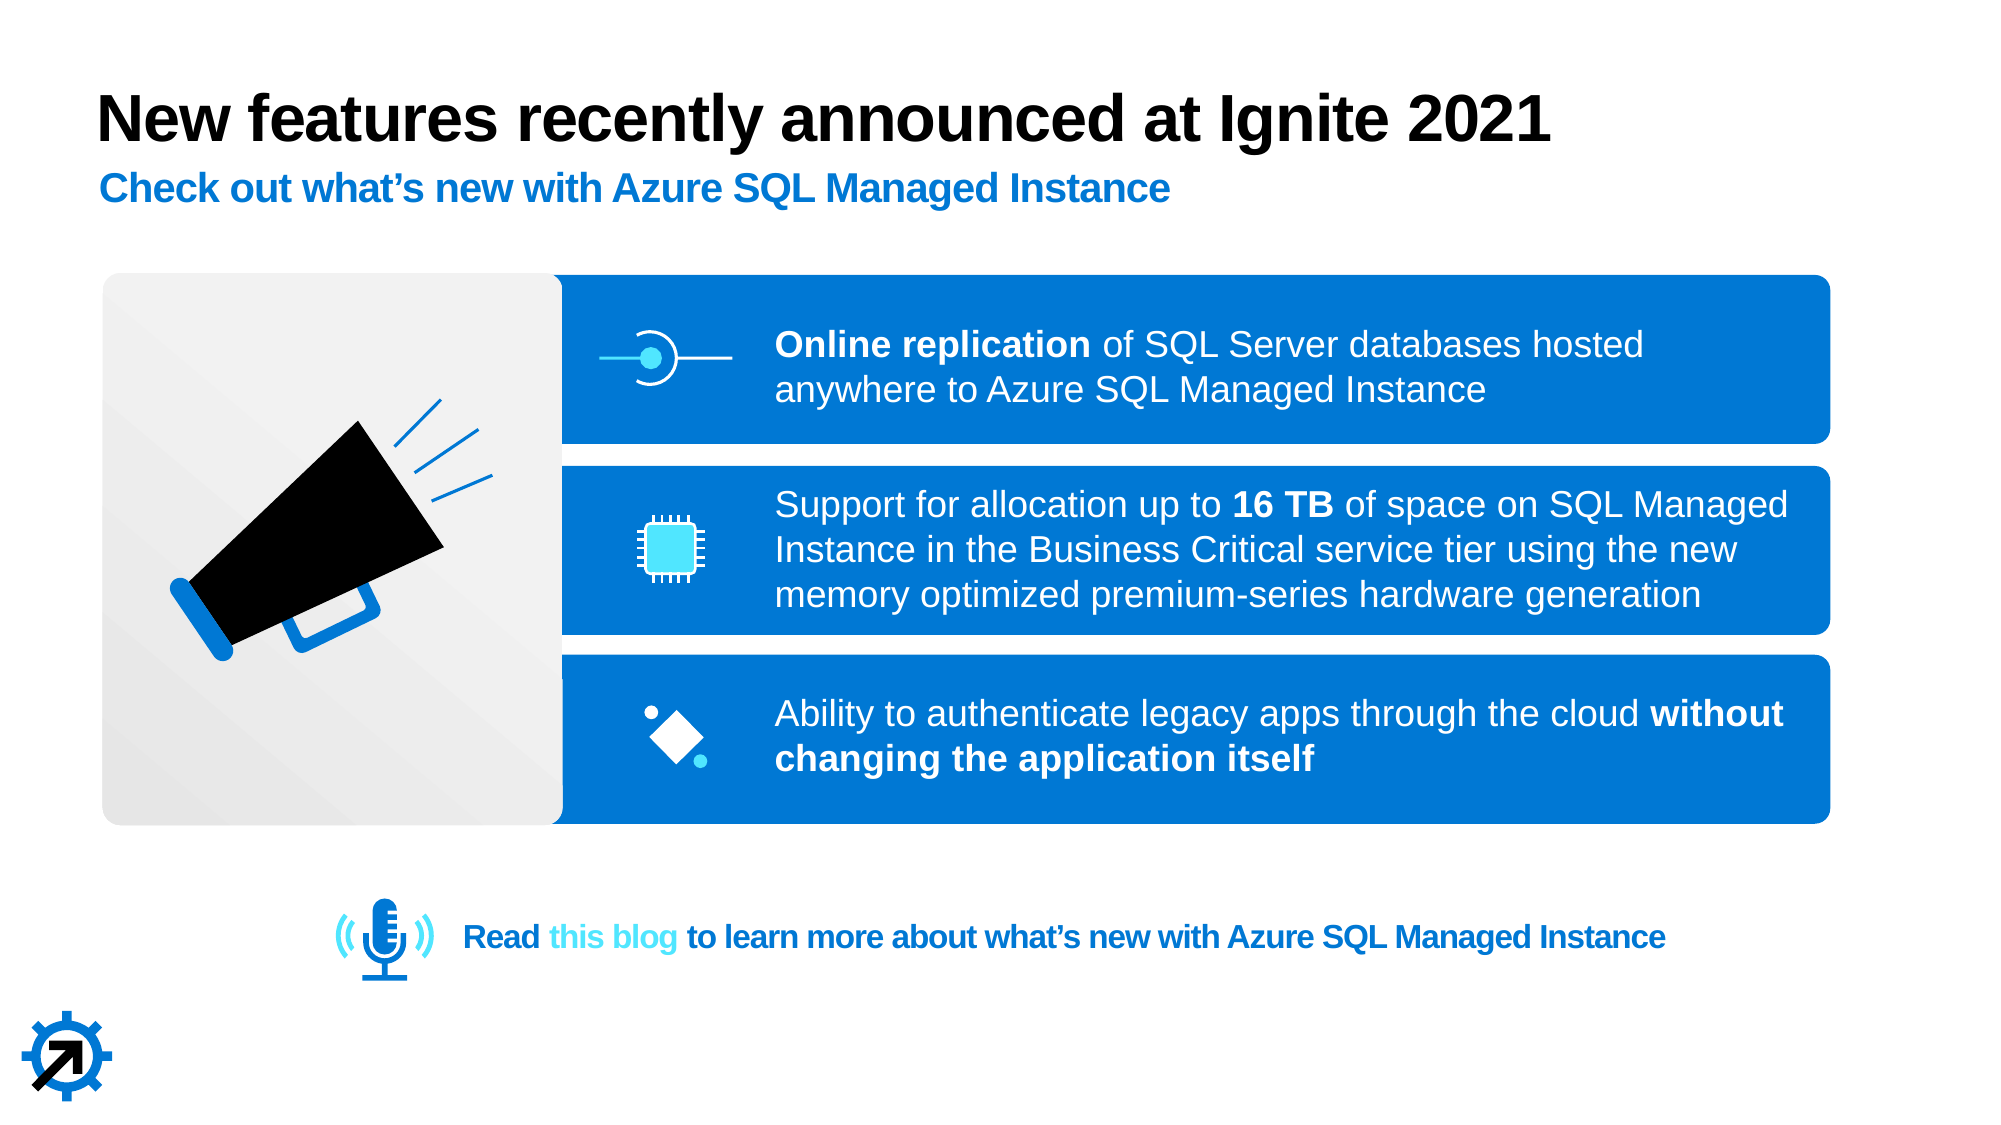

# New features recently announced at Ignite 2021
Check out what’s new with Azure SQL Managed Instance

Online replication of SQL Server databases hosted anywhere to Azure SQL Managed Instance

Support for allocation up to 16 TB of space on SQL Managed Instance in the Business Critical service tier using the new memory optimized premium-series hardware generation

Ability to authenticate legacy apps through the cloud without changing the application itself

Read this blog to learn more about what’s new with Azure SQL Managed Instance